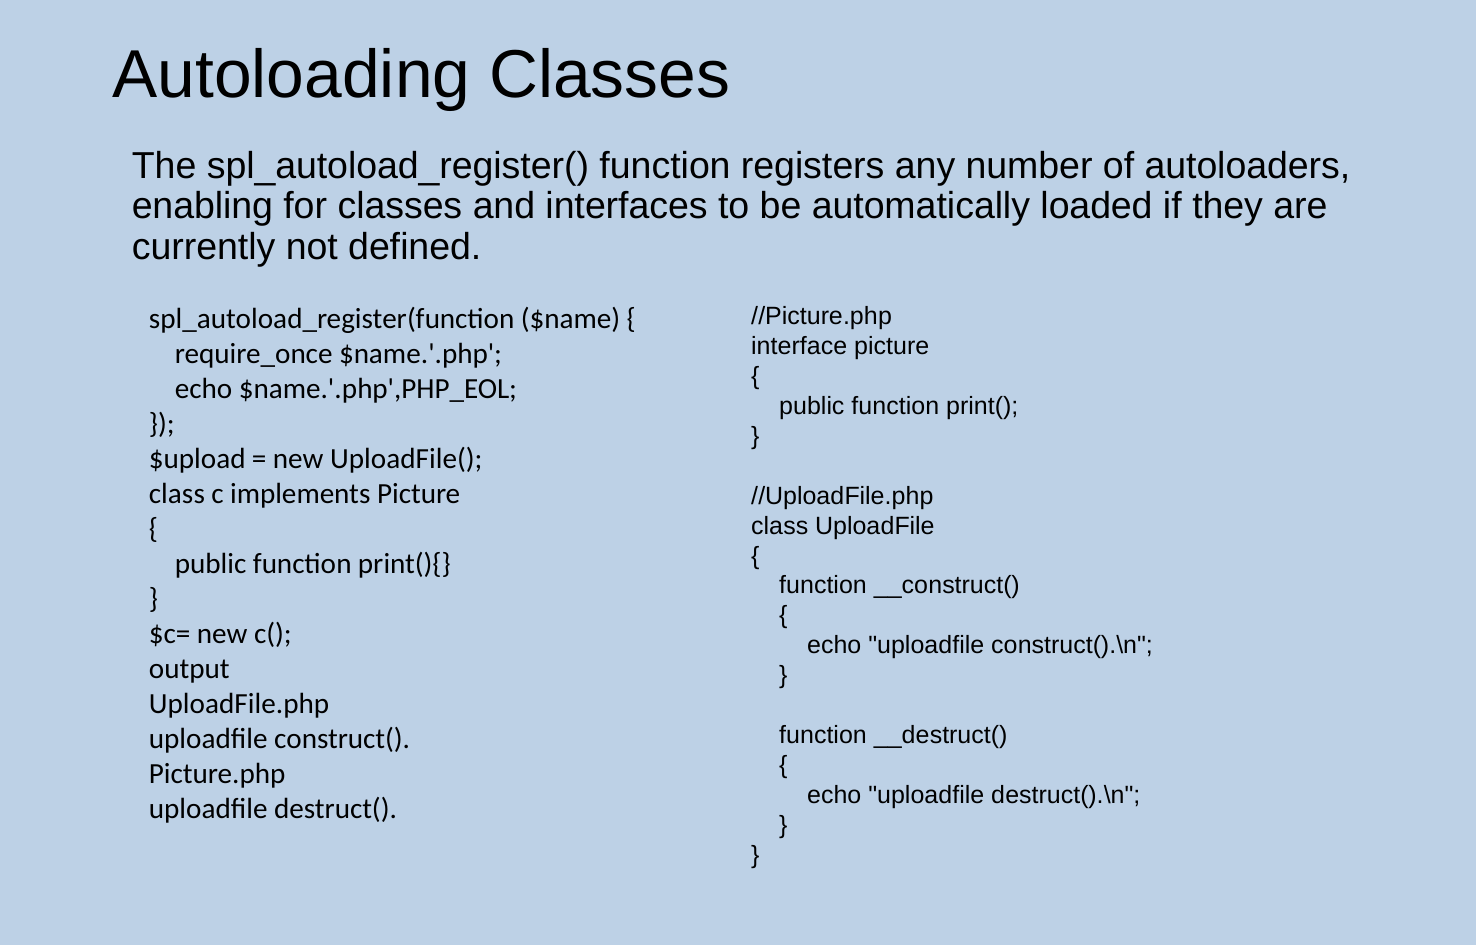

Autoloading Classes
The spl_autoload_register() function registers any number of autoloaders, enabling for classes and interfaces to be automatically loaded if they are currently not defined.
spl_autoload_register(function ($name) {
    require_once $name.'.php';
    echo $name.'.php',PHP_EOL;
});
$upload = new UploadFile();
class c implements Picture
{
    public function print(){}
}
$c= new c();
output
UploadFile.php
uploadfile construct().
Picture.php
uploadfile destruct().
//Picture.php
interface picture
{
    public function print();
}

//UploadFile.php
class UploadFile
{
    function __construct()
    {
        echo "uploadfile construct().\n";
    }

    function __destruct()
    {
        echo "uploadfile destruct().\n";
    }
}